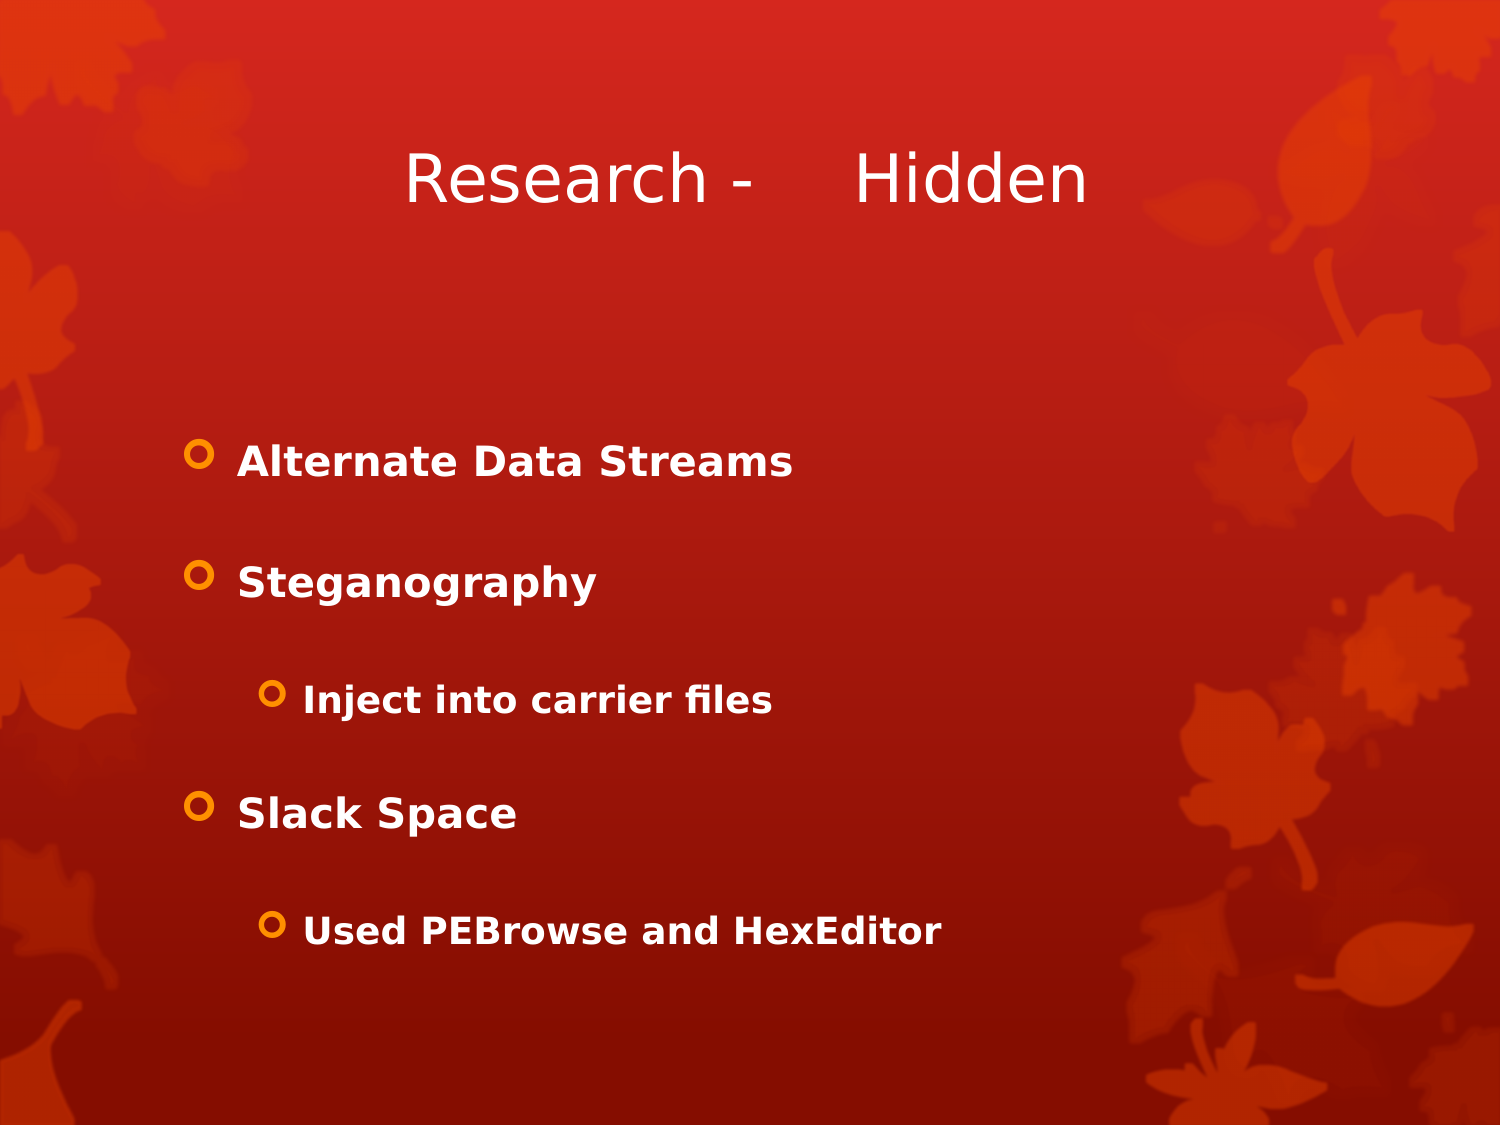

# Research -	Hidden

Alternate Data Streams
Steganography
Inject into carrier files
Slack Space
Used PEBrowse and HexEditor